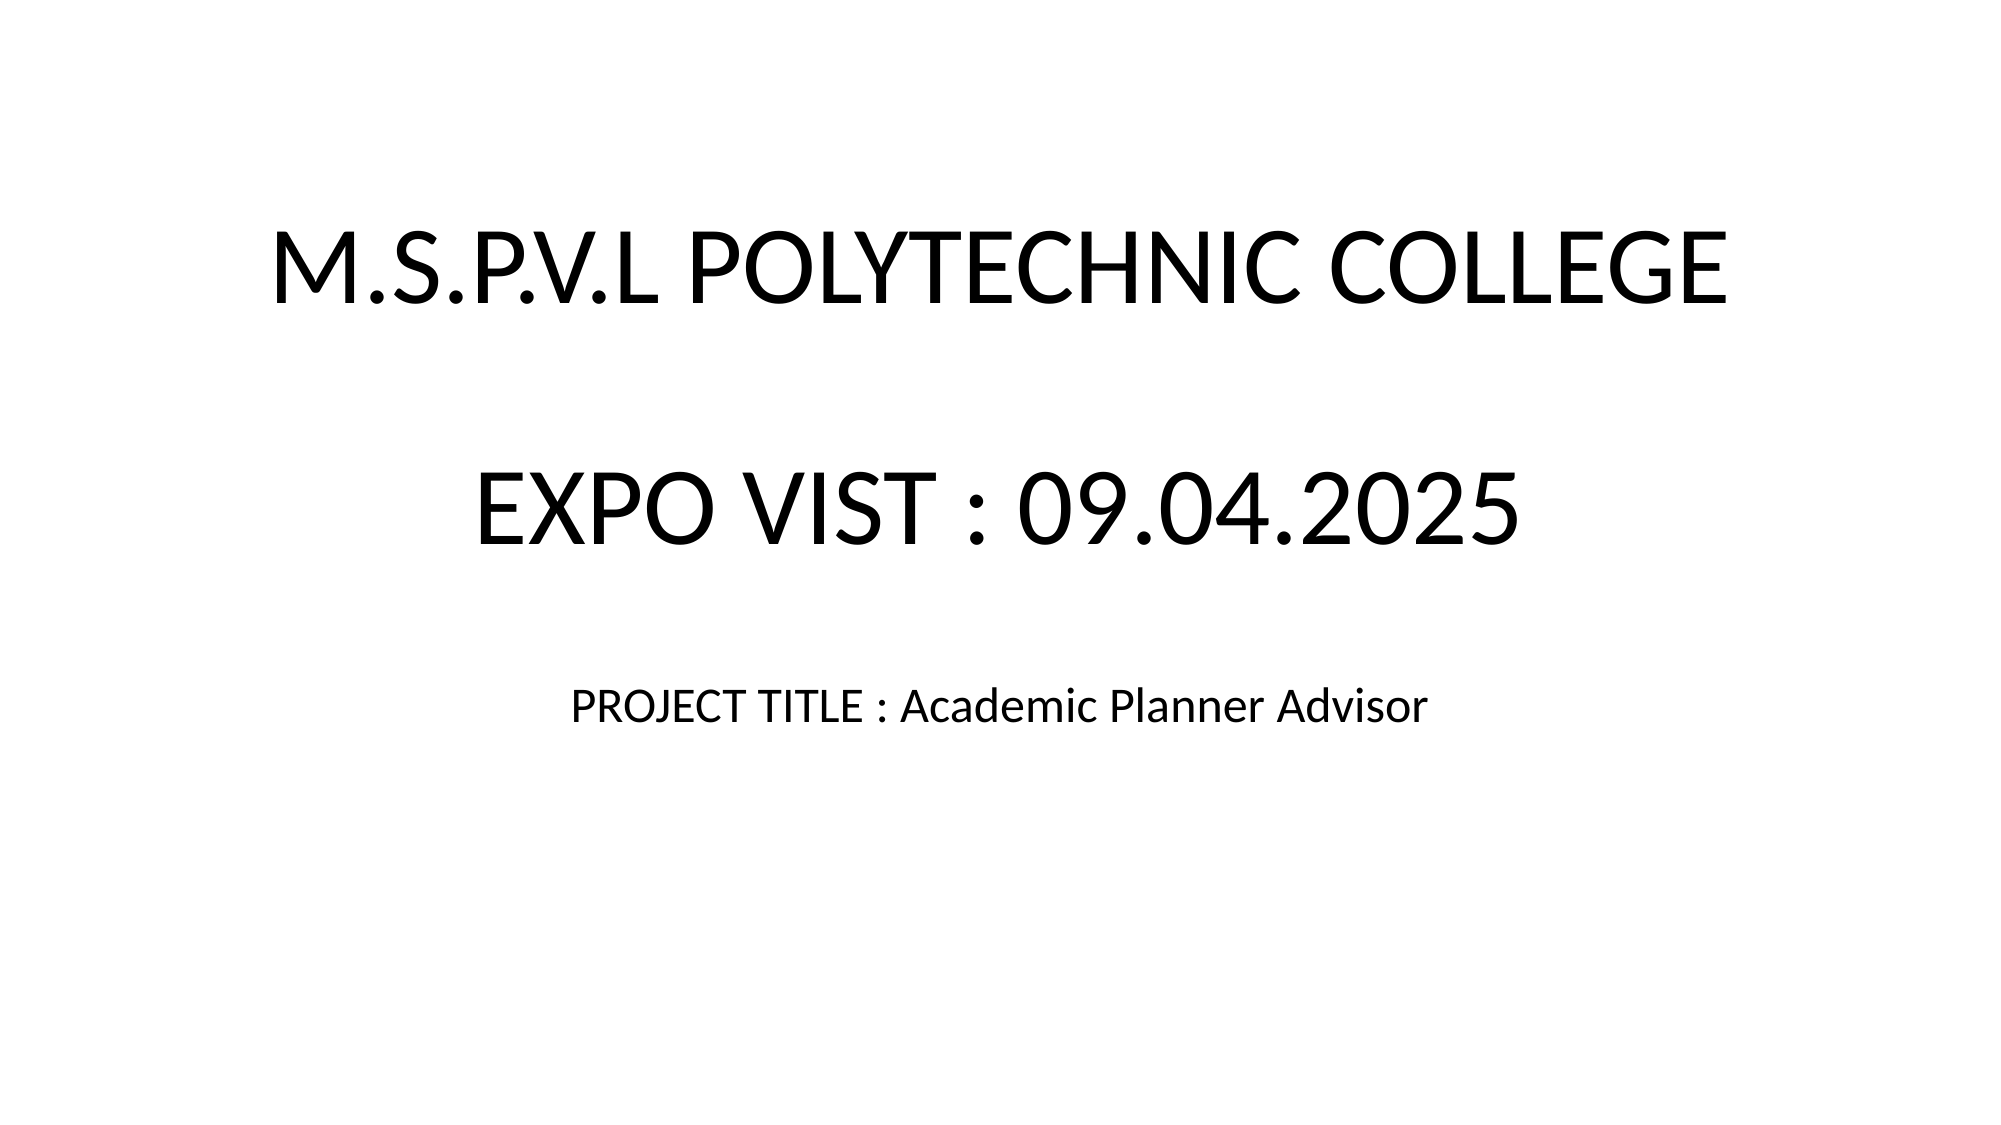

# M.S.P.V.L POLYTECHNIC COLLEGE EXPO VIST : 09.04.2025

PROJECT TITLE : Academic Planner Advisor